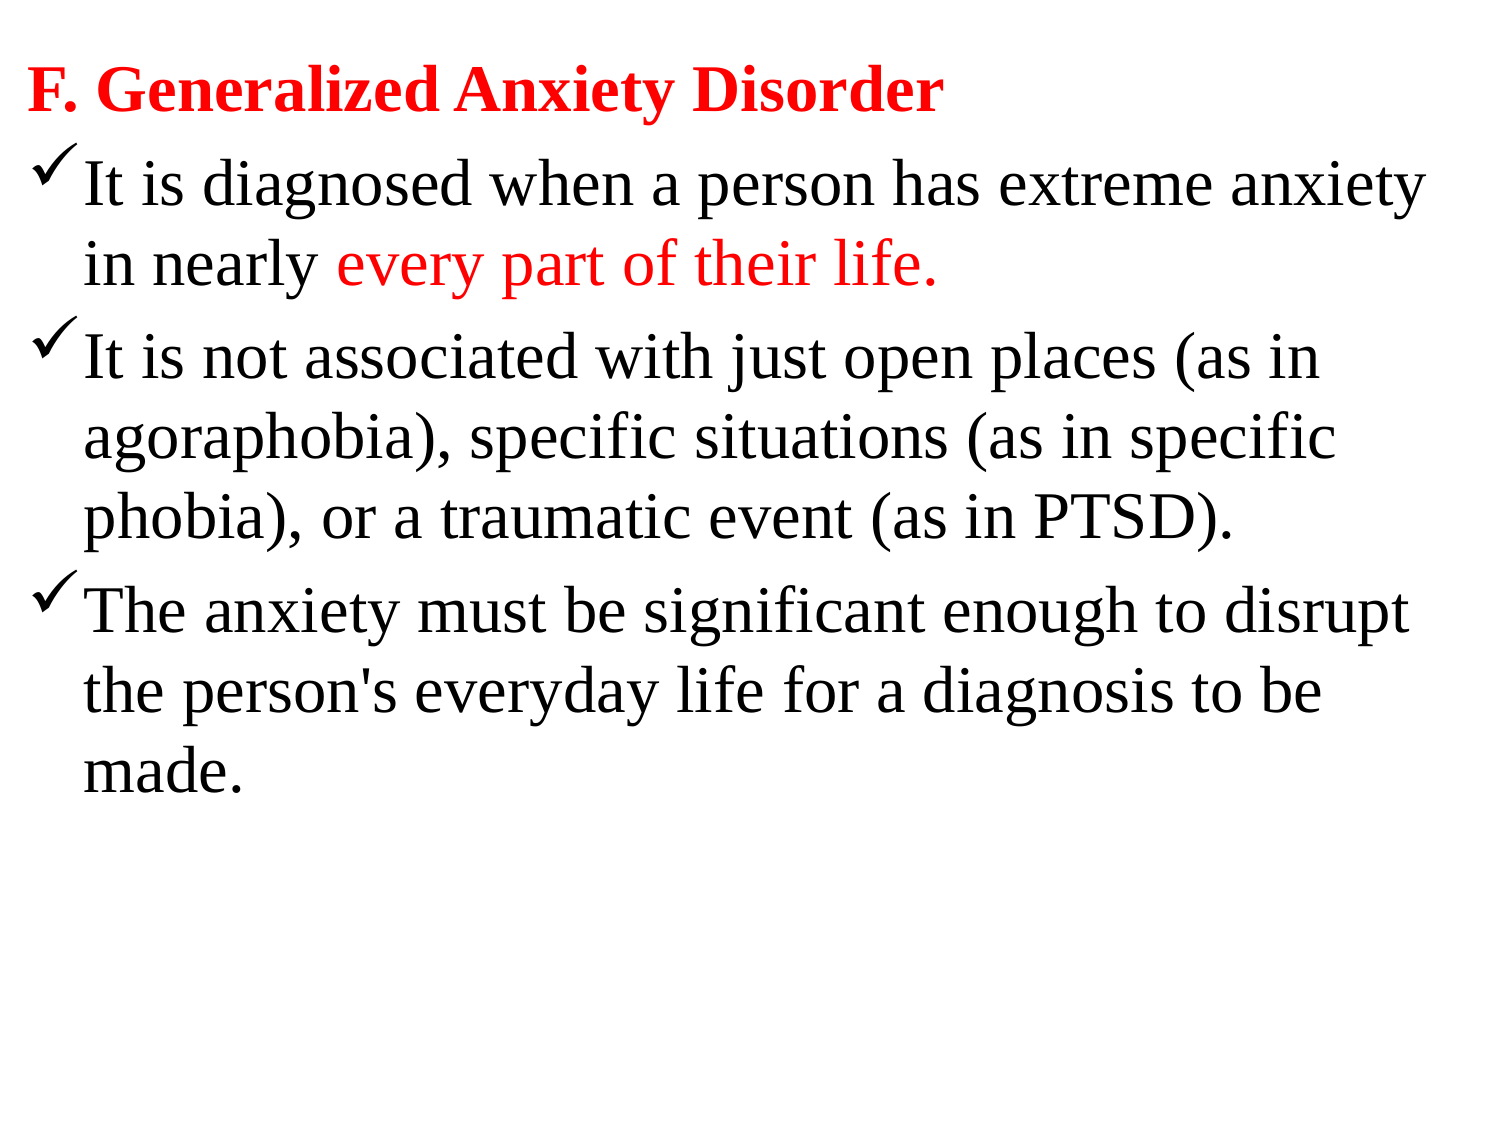

F. Generalized Anxiety Disorder
It is diagnosed when a person has extreme anxiety in nearly every part of their life.
It is not associated with just open places (as in agoraphobia), specific situations (as in specific phobia), or a traumatic event (as in PTSD).
The anxiety must be significant enough to disrupt the person's everyday life for a diagnosis to be made.